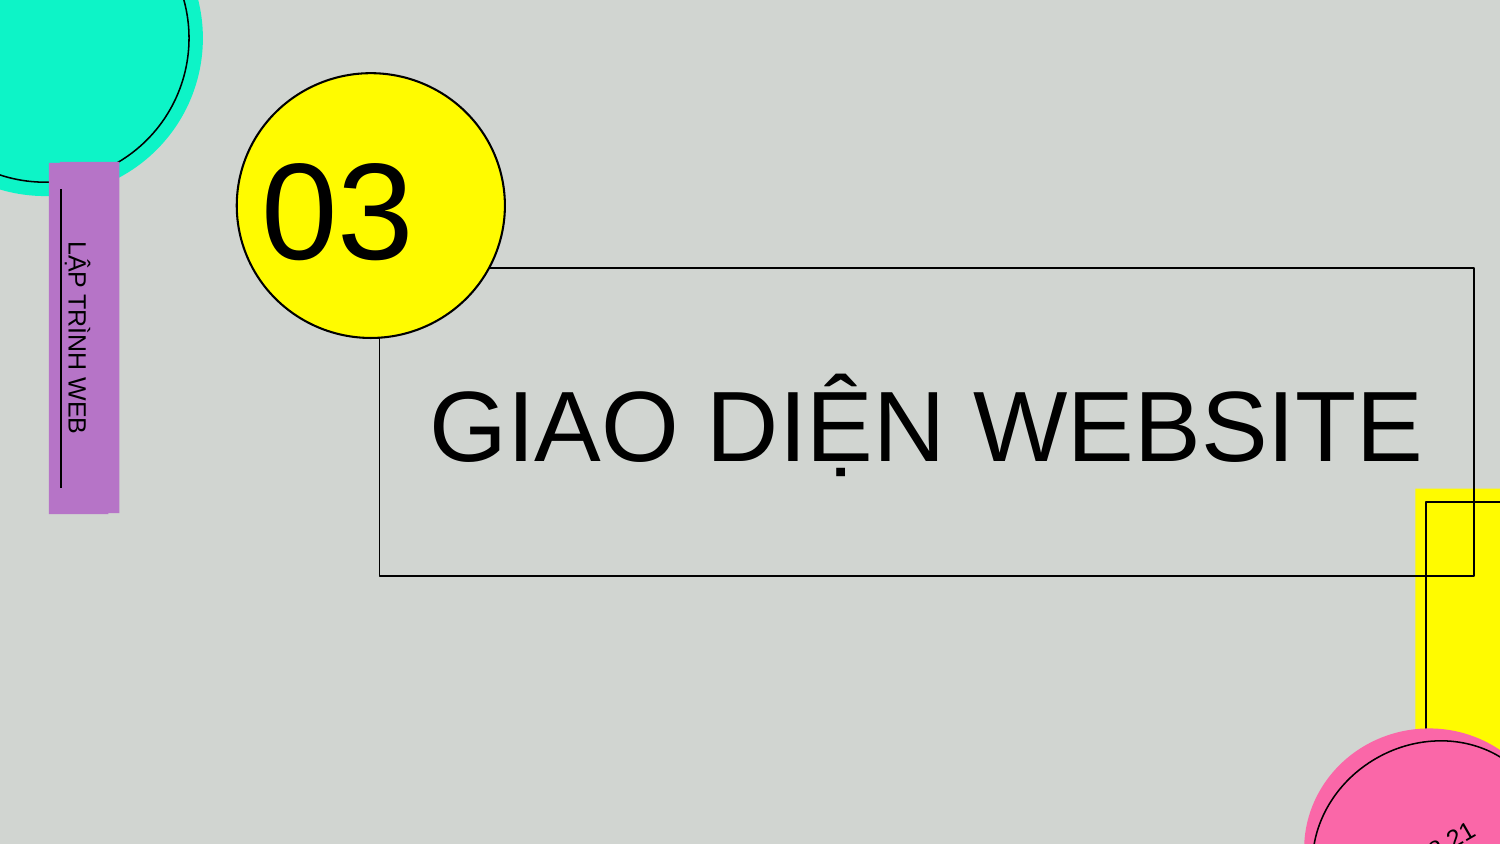

03
# GIAO DIỆN WEBSITE

LẬP TRÌNH WEB